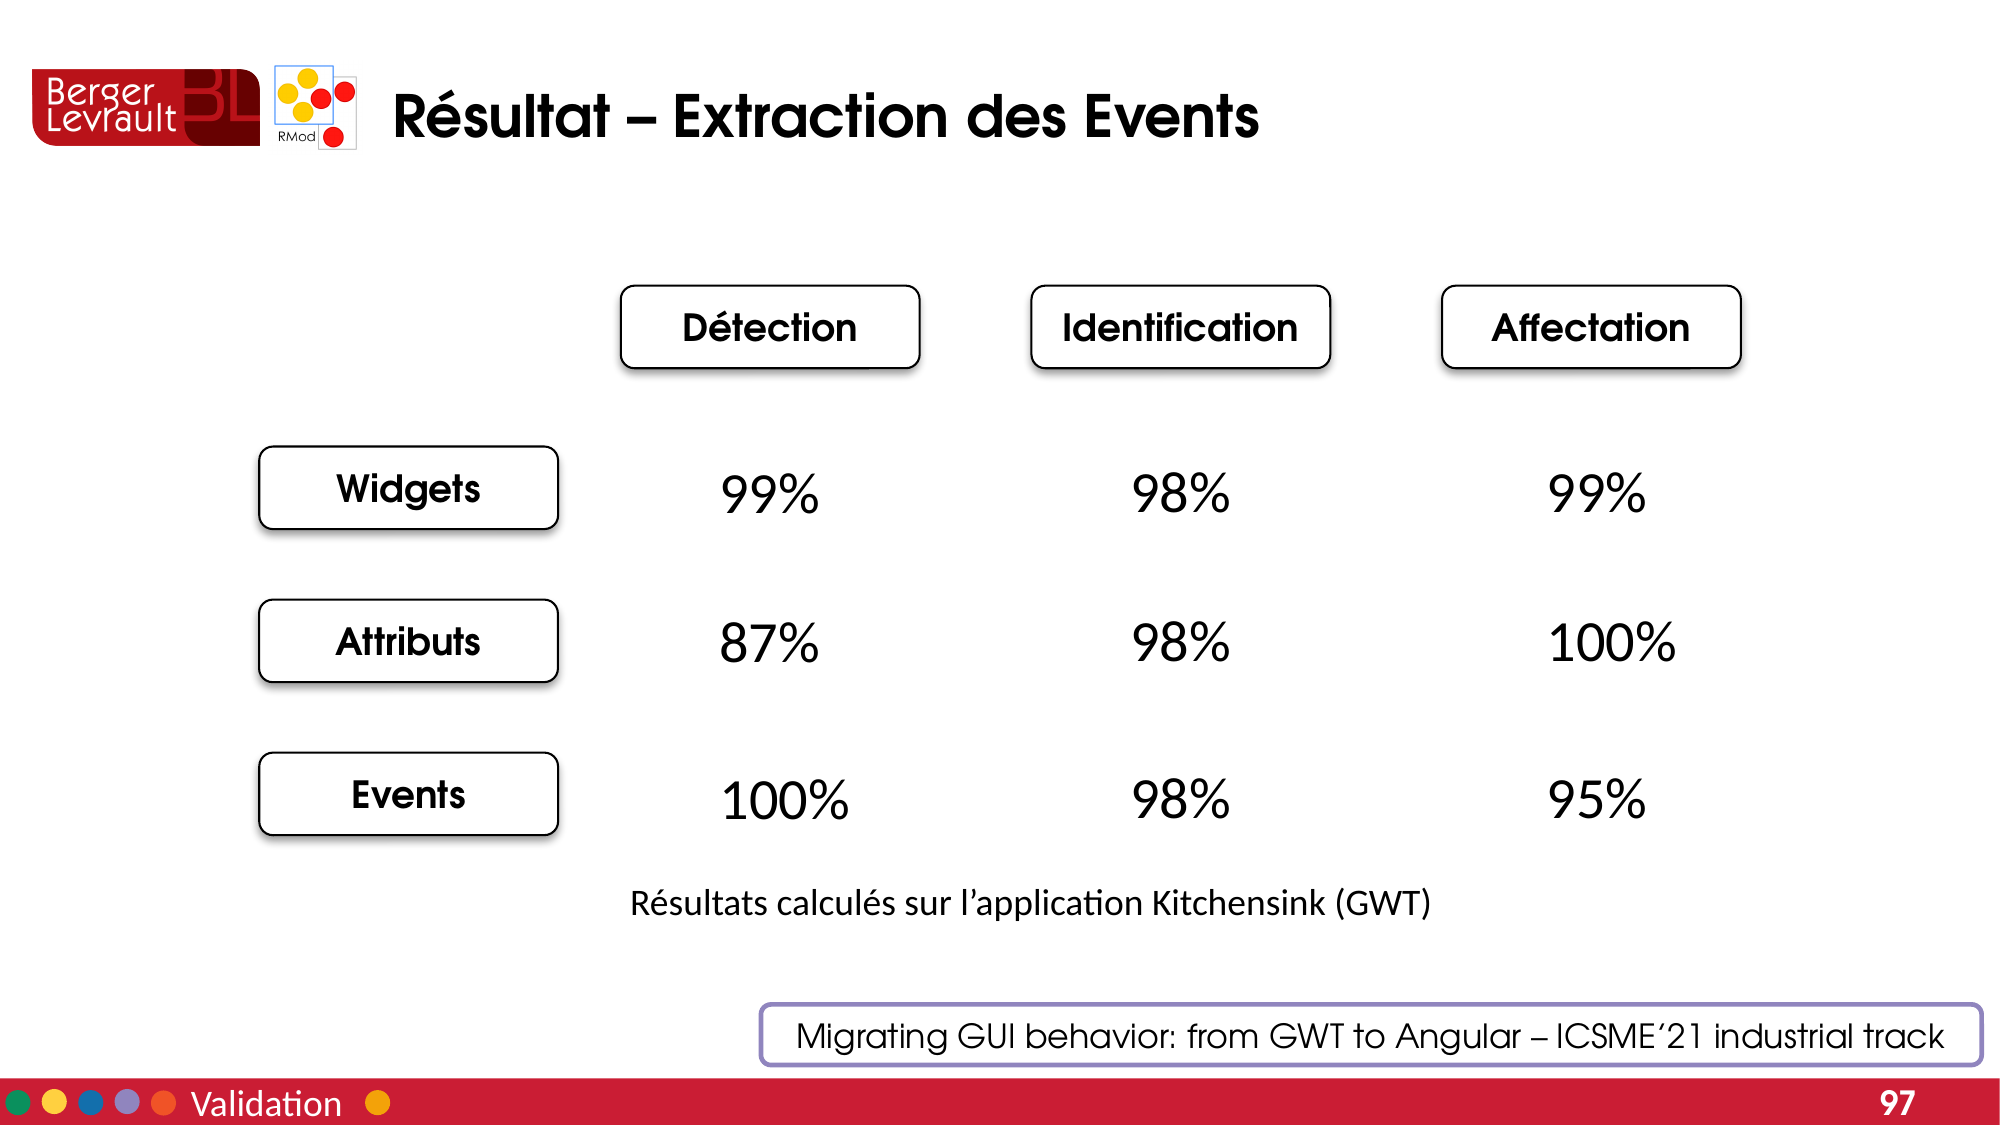

# Résultat – Extraction des Events
Identification
Détection
Affectation
Widgets
98%
99%
99%
98%
100%
87%
Attributs
Events
98%
95%
100%
Résultats calculés sur l’application Kitchensink (GWT)
Migrating GUI behavior: from GWT to Angular – ICSME’21 industrial track
Validation
97